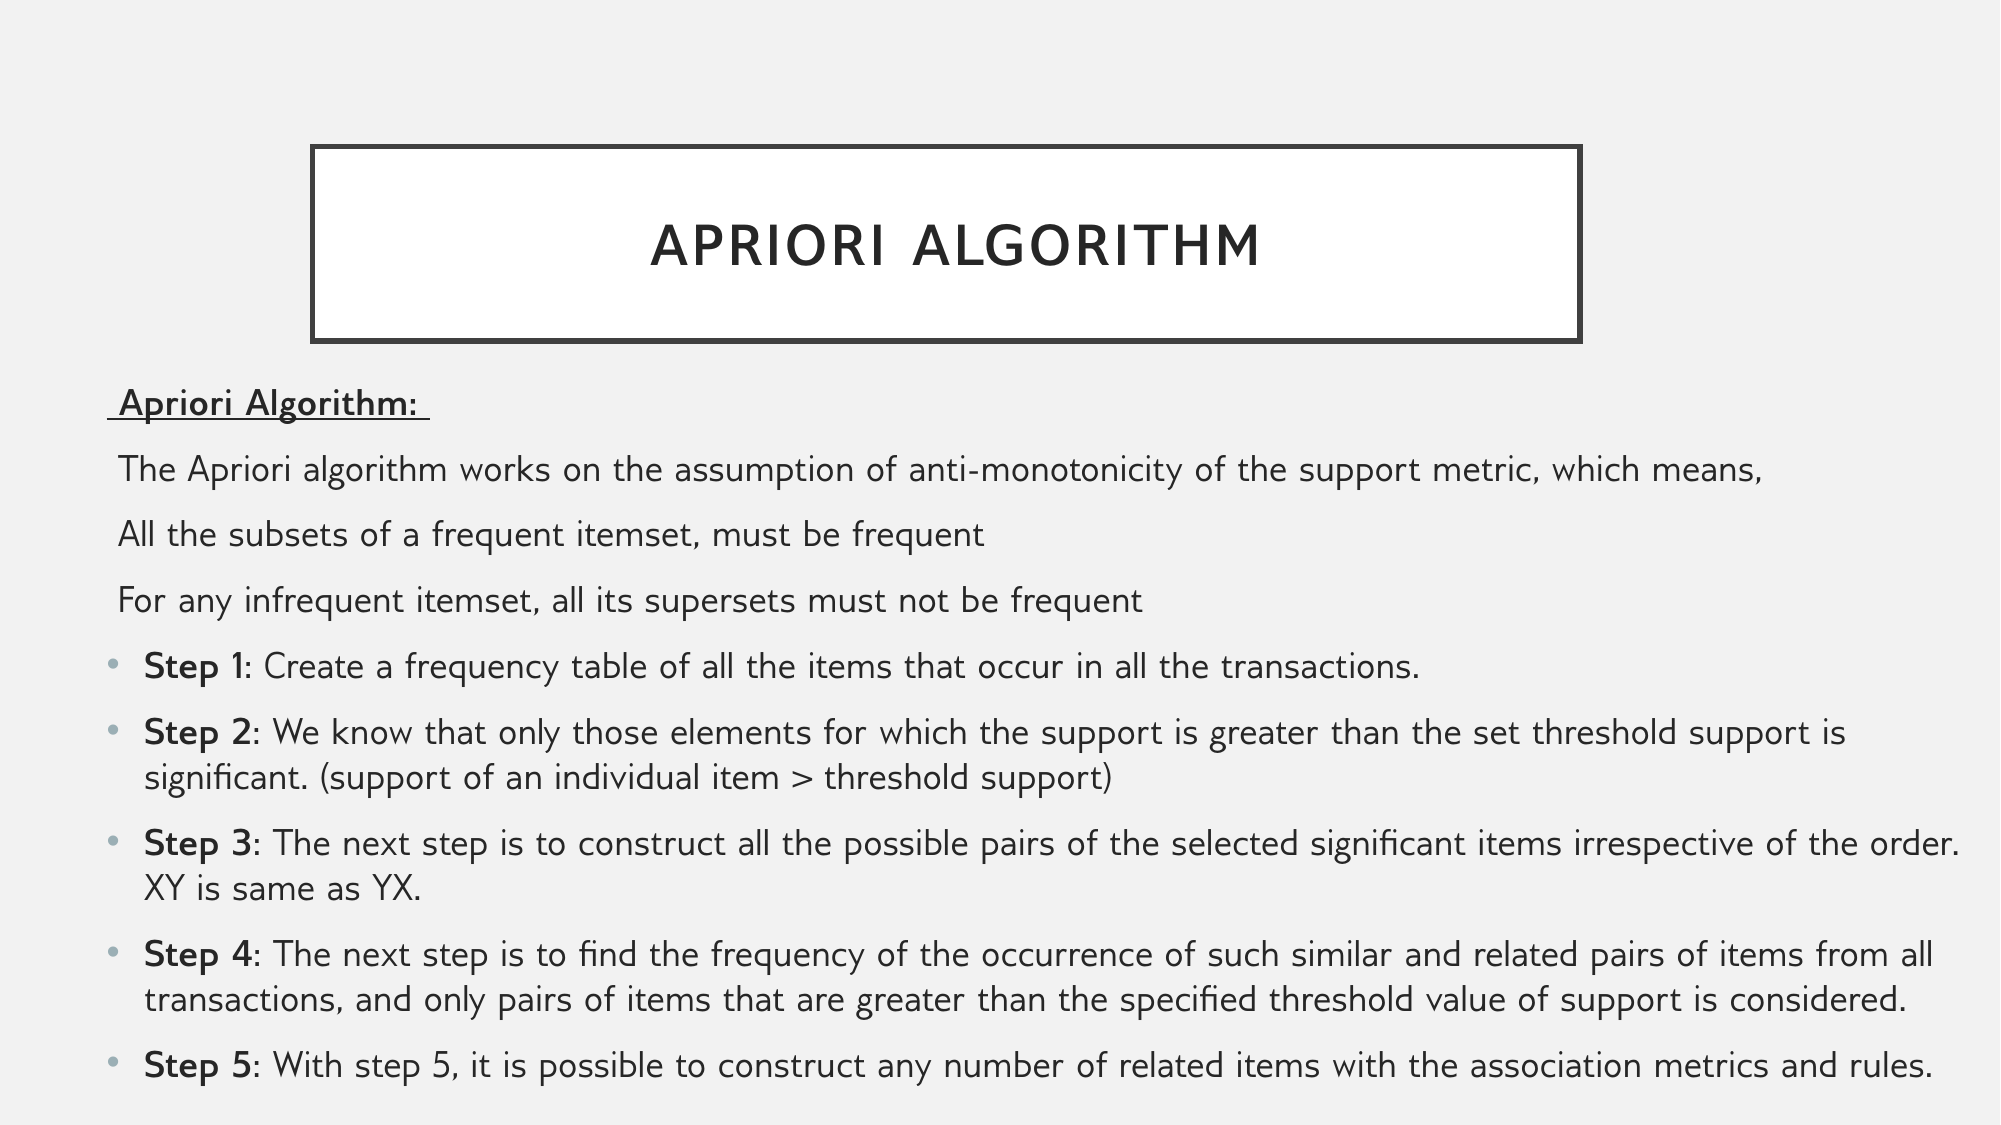

# Apriori Algorithm
 Apriori Algorithm:
 The Apriori algorithm works on the assumption of anti-monotonicity of the support metric, which means,
 All the subsets of a frequent itemset, must be frequent
 For any infrequent itemset, all its supersets must not be frequent
Step 1: Create a frequency table of all the items that occur in all the transactions.
Step 2: We know that only those elements for which the support is greater than the set threshold support is significant. (support of an individual item > threshold support)
Step 3: The next step is to construct all the possible pairs of the selected significant items irrespective of the order. XY is same as YX.
Step 4: The next step is to find the frequency of the occurrence of such similar and related pairs of items from all transactions, and only pairs of items that are greater than the specified threshold value of support is considered.
Step 5: With step 5, it is possible to construct any number of related items with the association metrics and rules.